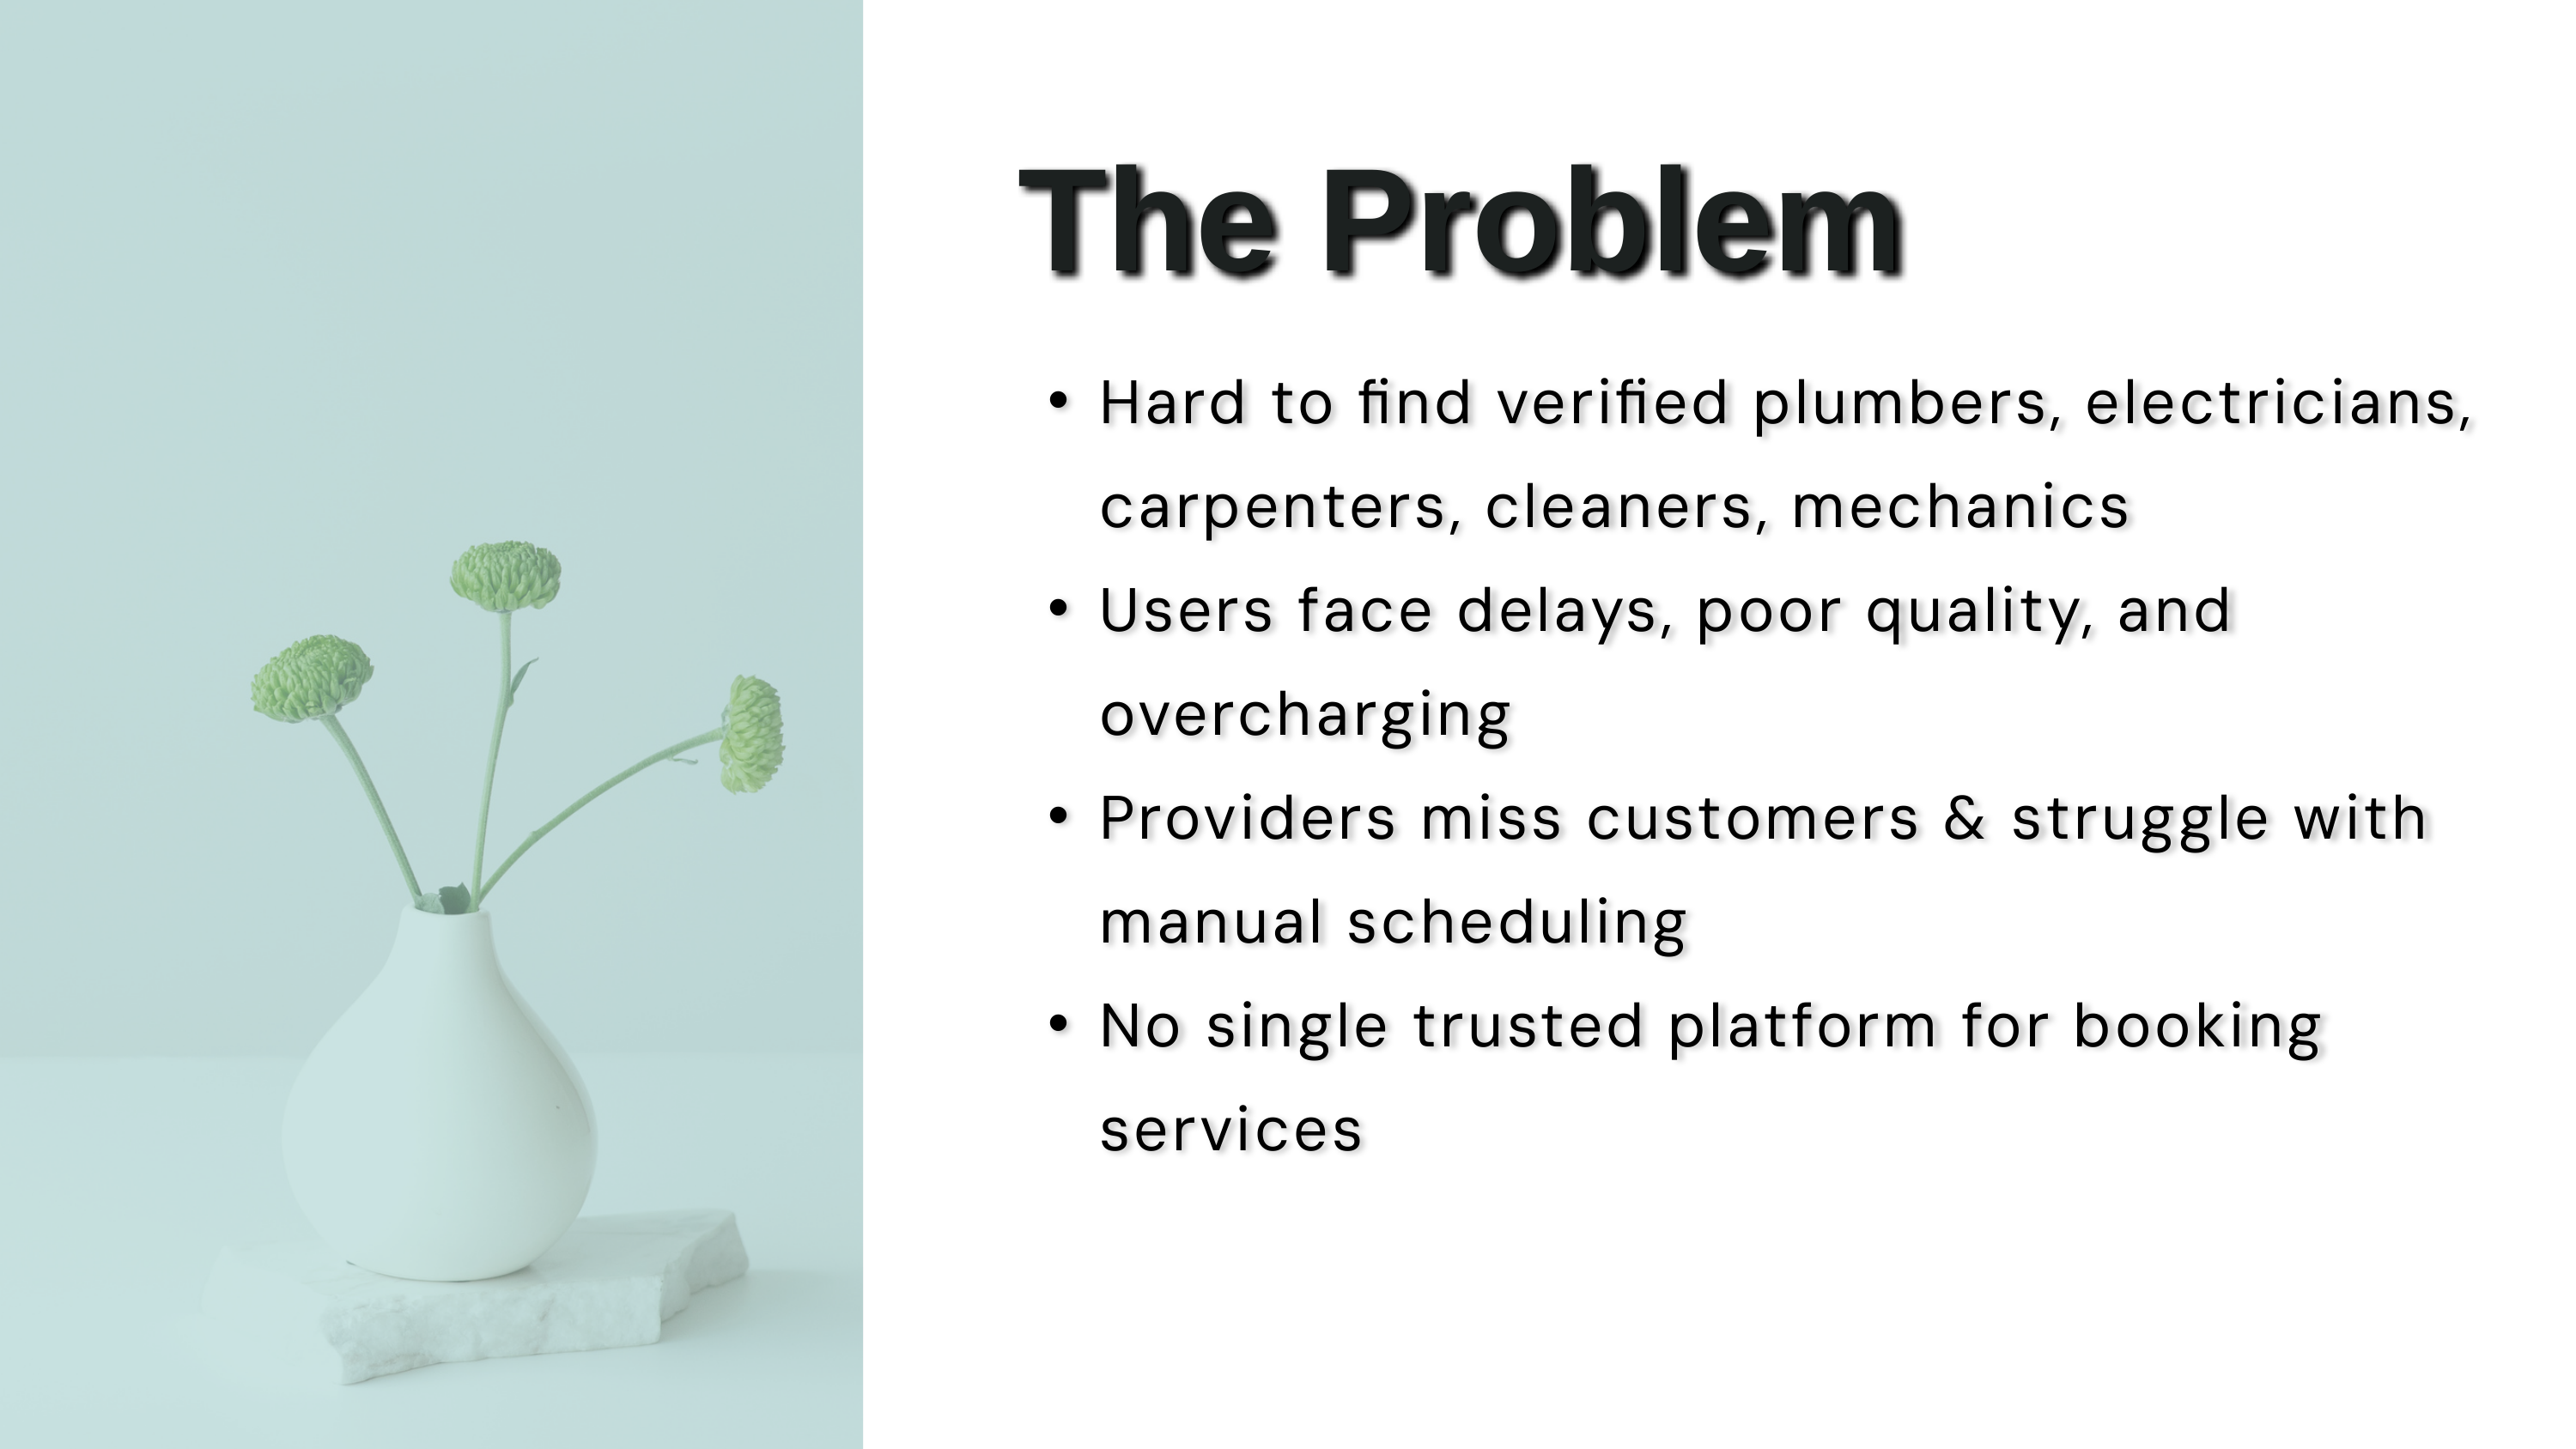

The Problem
Hard to find verified plumbers, electricians, carpenters, cleaners, mechanics
Users face delays, poor quality, and overcharging
Providers miss customers & struggle with manual scheduling
No single trusted platform for booking services